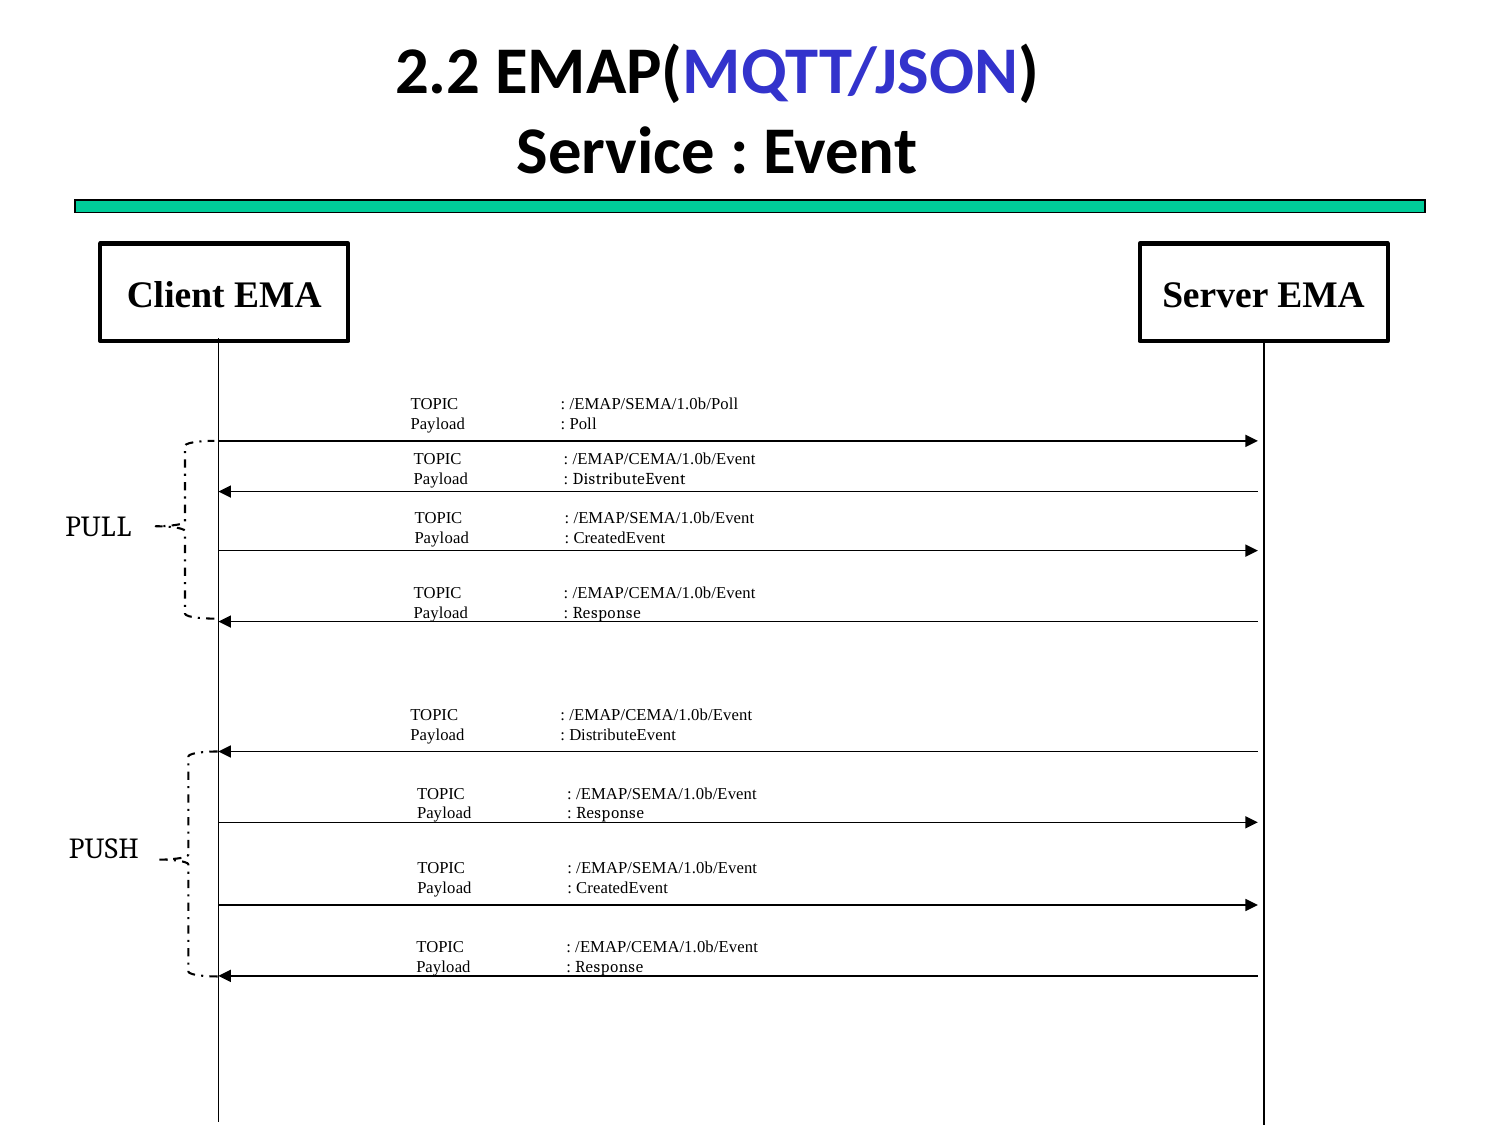

# 2.2 EMAP(MQTT/JSON) Service : Event
Client EMA
Server EMA
TOPIC 	: /EMAP/SEMA/1.0b/Poll
Payload 	: Poll

TOPIC 	: /EMAP/CEMA/1.0b/Event
Payload	: DistributeEvent
TOPIC 	: /EMAP/SEMA/1.0b/Event
Payload 	: CreatedEvent
PULL
TOPIC 	: /EMAP/CEMA/1.0b/Event
Payload	: Response
TOPIC 	: /EMAP/CEMA/1.0b/Event
Payload 	: DistributeEvent

TOPIC 	: /EMAP/SEMA/1.0b/Event
Payload	: Response
PUSH
TOPIC 	: /EMAP/SEMA/1.0b/Event
Payload 	: CreatedEvent
TOPIC 	: /EMAP/CEMA/1.0b/Event
Payload	: Response